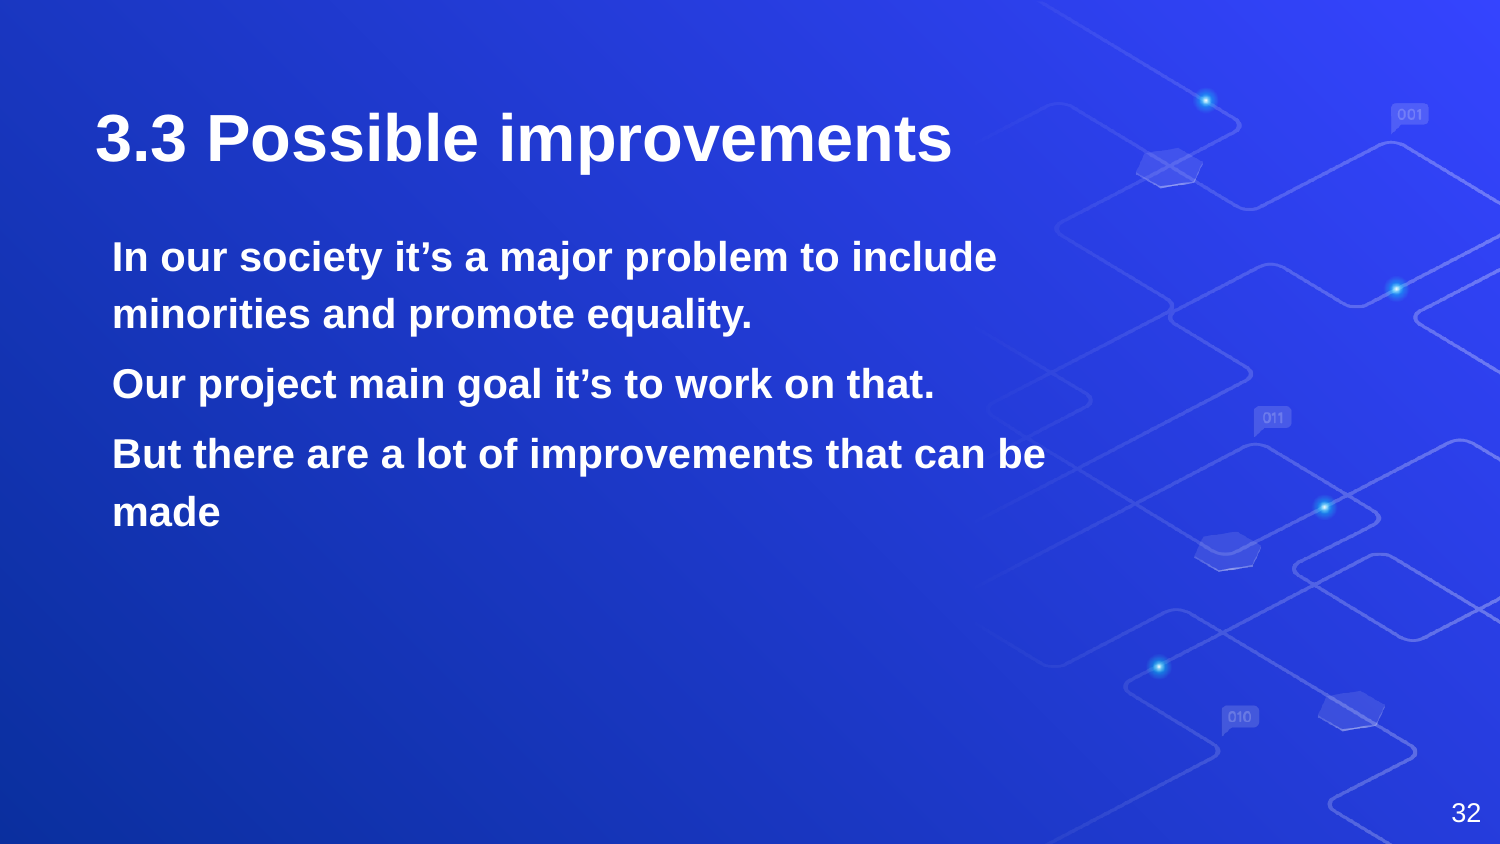

# 3.3 Possible improvements
In our society it’s a major problem to include minorities and promote equality.
Our project main goal it’s to work on that.
But there are a lot of improvements that can be made
32